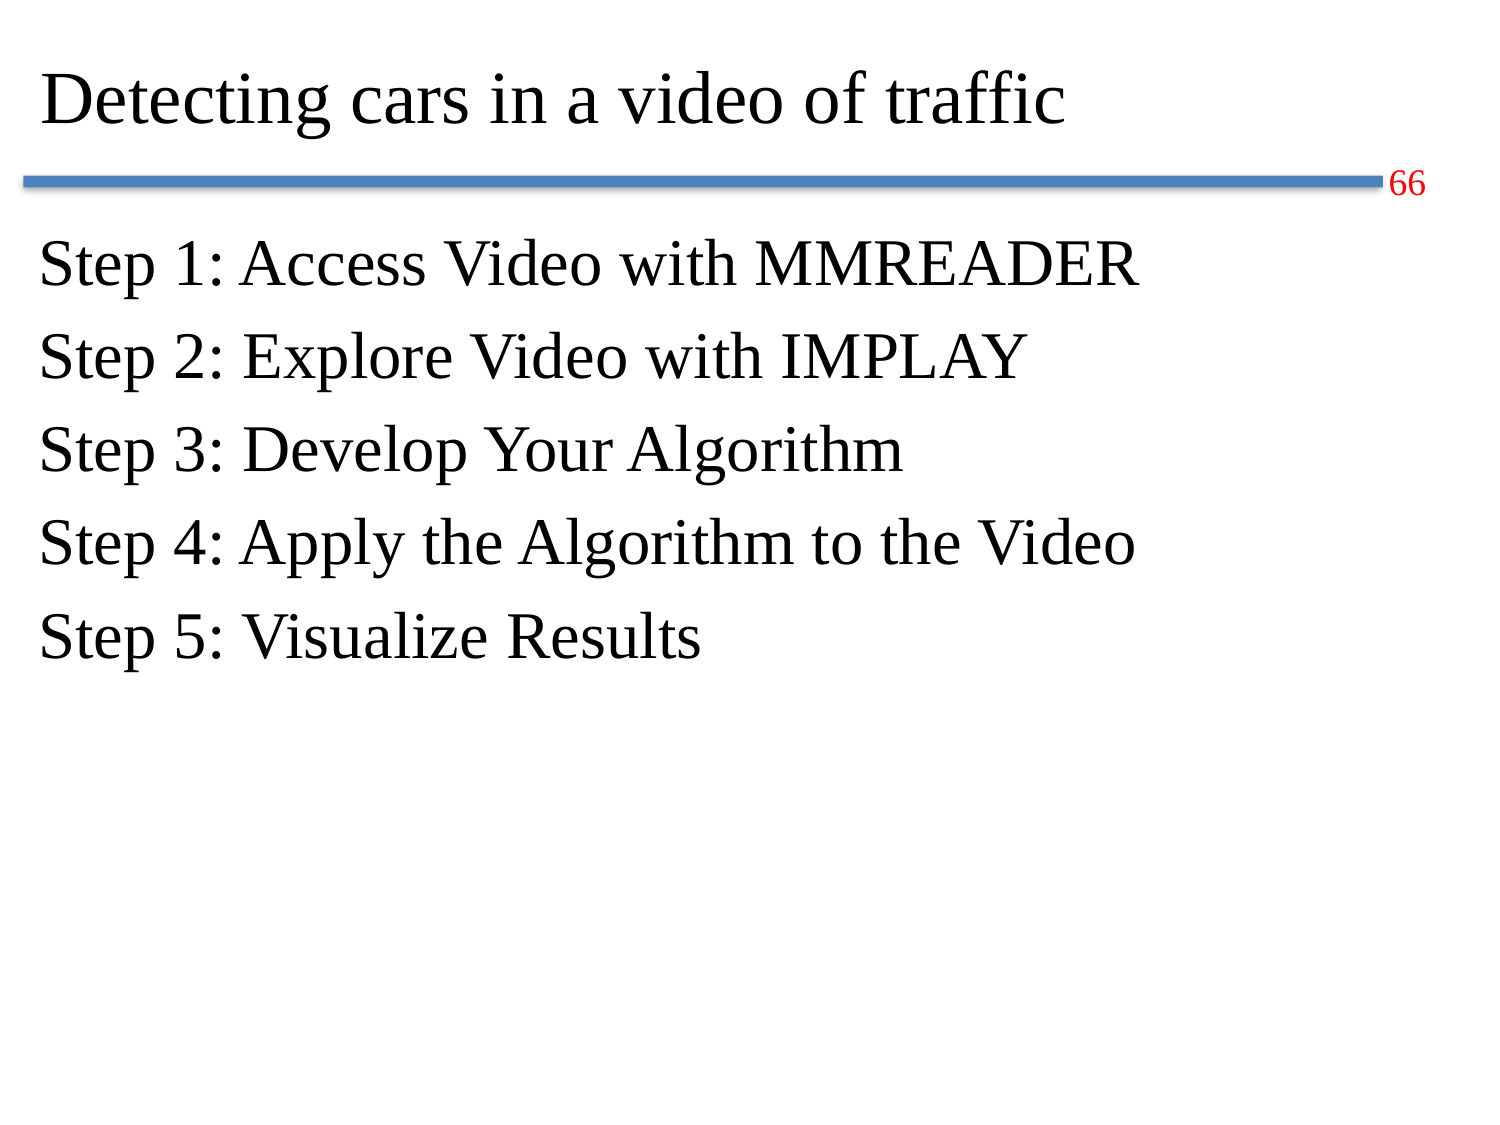

# Detecting cars in a video of traffic
Step 1: Access Video with MMREADER
Step 2: Explore Video with IMPLAY
Step 3: Develop Your Algorithm
Step 4: Apply the Algorithm to the Video
Step 5: Visualize Results